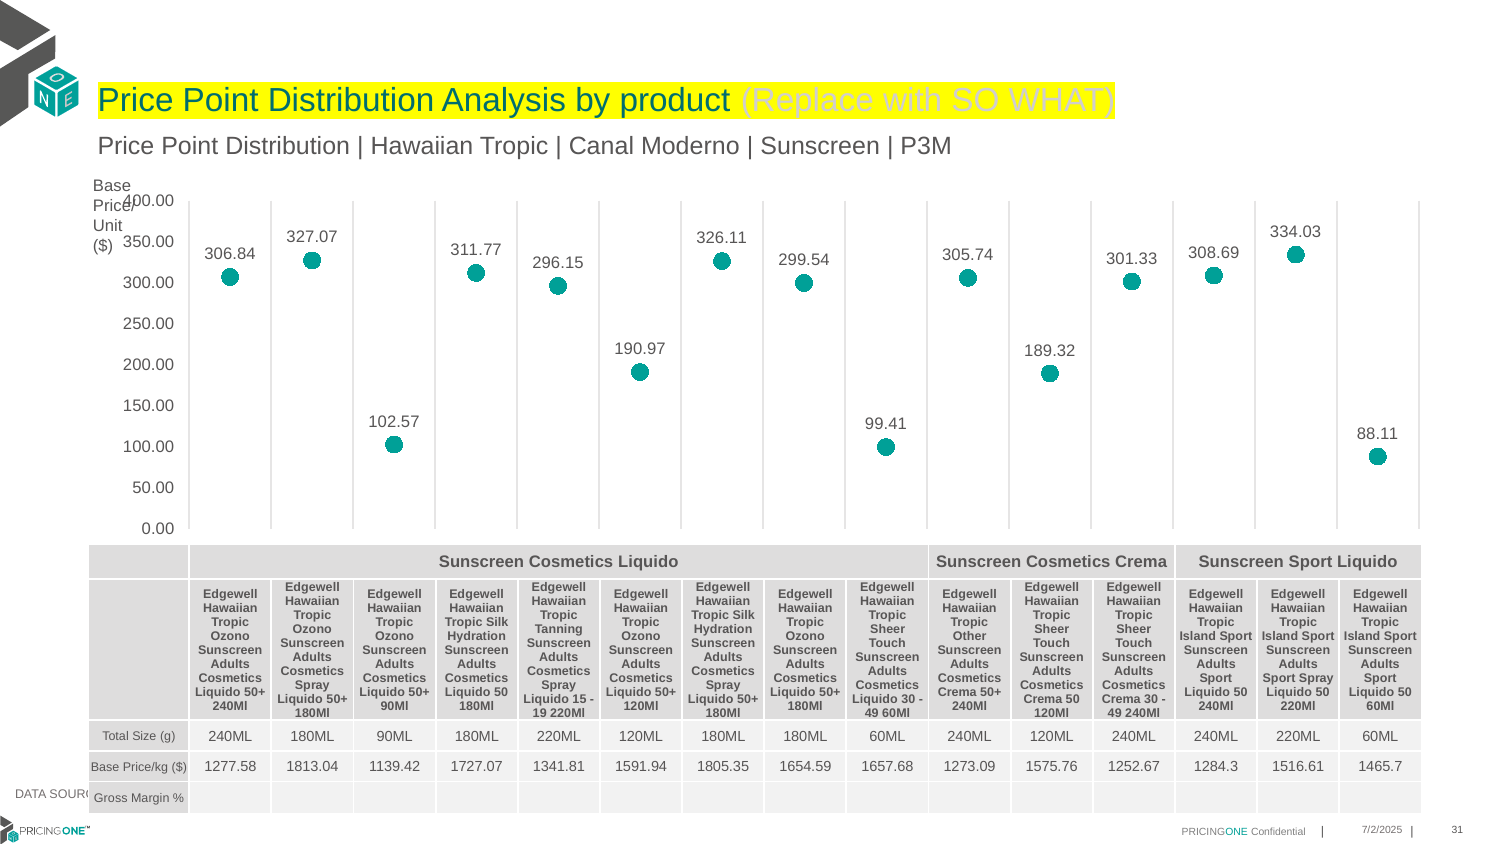

# Price Point Distribution Analysis by product (Replace with SO WHAT)
Price Point Distribution | Hawaiian Tropic | Canal Moderno | Sunscreen | P3M
Base Price/Unit ($)

### Chart

| Category | Base Price/Unit |
|---|---|
| Edgewell Hawaiian Tropic Ozono Sunscreen Adults Cosmetics Liquido 50+ 240Ml | 306.84 |
| Edgewell Hawaiian Tropic Ozono Sunscreen Adults Cosmetics Spray Liquido 50+ 180Ml | 327.07 |
| Edgewell Hawaiian Tropic Ozono Sunscreen Adults Cosmetics Liquido 50+ 90Ml | 102.57 |
| Edgewell Hawaiian Tropic Silk Hydration Sunscreen Adults Cosmetics Liquido 50 180Ml | 311.77 |
| Edgewell Hawaiian Tropic Tanning Sunscreen Adults Cosmetics Spray Liquido 15 - 19 220Ml | 296.15 |
| Edgewell Hawaiian Tropic Ozono Sunscreen Adults Cosmetics Liquido 50+ 120Ml | 190.97 |
| Edgewell Hawaiian Tropic Silk Hydration Sunscreen Adults Cosmetics Spray Liquido 50+ 180Ml | 326.11 |
| Edgewell Hawaiian Tropic Ozono Sunscreen Adults Cosmetics Liquido 50+ 180Ml | 299.54 |
| Edgewell Hawaiian Tropic Sheer Touch Sunscreen Adults Cosmetics Liquido 30 - 49 60Ml | 99.41 |
| Edgewell Hawaiian Tropic Other Sunscreen Adults Cosmetics Crema 50+ 240Ml | 305.74 |
| Edgewell Hawaiian Tropic Sheer Touch Sunscreen Adults Cosmetics Crema 50 120Ml | 189.32 |
| Edgewell Hawaiian Tropic Sheer Touch Sunscreen Adults Cosmetics Crema 30 - 49 240Ml | 301.33 |
| Edgewell Hawaiian Tropic Island Sport Sunscreen Adults Sport Liquido 50 240Ml | 308.69 |
| Edgewell Hawaiian Tropic Island Sport Sunscreen Adults Sport Spray Liquido 50 220Ml | 334.03 |
| Edgewell Hawaiian Tropic Island Sport Sunscreen Adults Sport Liquido 50 60Ml | 88.11 |
|  | Sunscreen Cosmetics Liquido | Sunscreen Cosmetics Liquido | Sunscreen Cosmetics Liquido | Sunscreen Cosmetics Liquido | Sunscreen Cosmetics Liquido | Sunscreen Cosmetics Liquido | Sunscreen Cosmetics Liquido | Sunscreen Cosmetics Liquido | Sunscreen Cosmetics Liquido | Sunscreen Cosmetics Crema | Sunscreen Cosmetics Crema | Sunscreen Cosmetics Crema | Sunscreen Sport Liquido | Sunscreen Sport Liquido | Sunscreen Sport Liquido |
| --- | --- | --- | --- | --- | --- | --- | --- | --- | --- | --- | --- | --- | --- | --- | --- |
|  | Edgewell Hawaiian Tropic Ozono Sunscreen Adults Cosmetics Liquido 50+ 240Ml | Edgewell Hawaiian Tropic Ozono Sunscreen Adults Cosmetics Spray Liquido 50+ 180Ml | Edgewell Hawaiian Tropic Ozono Sunscreen Adults Cosmetics Liquido 50+ 90Ml | Edgewell Hawaiian Tropic Silk Hydration Sunscreen Adults Cosmetics Liquido 50 180Ml | Edgewell Hawaiian Tropic Tanning Sunscreen Adults Cosmetics Spray Liquido 15 - 19 220Ml | Edgewell Hawaiian Tropic Ozono Sunscreen Adults Cosmetics Liquido 50+ 120Ml | Edgewell Hawaiian Tropic Silk Hydration Sunscreen Adults Cosmetics Spray Liquido 50+ 180Ml | Edgewell Hawaiian Tropic Ozono Sunscreen Adults Cosmetics Liquido 50+ 180Ml | Edgewell Hawaiian Tropic Sheer Touch Sunscreen Adults Cosmetics Liquido 30 - 49 60Ml | Edgewell Hawaiian Tropic Other Sunscreen Adults Cosmetics Crema 50+ 240Ml | Edgewell Hawaiian Tropic Sheer Touch Sunscreen Adults Cosmetics Crema 50 120Ml | Edgewell Hawaiian Tropic Sheer Touch Sunscreen Adults Cosmetics Crema 30 - 49 240Ml | Edgewell Hawaiian Tropic Island Sport Sunscreen Adults Sport Liquido 50 240Ml | Edgewell Hawaiian Tropic Island Sport Sunscreen Adults Sport Spray Liquido 50 220Ml | Edgewell Hawaiian Tropic Island Sport Sunscreen Adults Sport Liquido 50 60Ml |
| Total Size (g) | 240ML | 180ML | 90ML | 180ML | 220ML | 120ML | 180ML | 180ML | 60ML | 240ML | 120ML | 240ML | 240ML | 220ML | 60ML |
| Base Price/kg ($) | 1277.58 | 1813.04 | 1139.42 | 1727.07 | 1341.81 | 1591.94 | 1805.35 | 1654.59 | 1657.68 | 1273.09 | 1575.76 | 1252.67 | 1284.3 | 1516.61 | 1465.7 |
| Gross Margin % |  |  |  |  |  |  |  |  |  |  |  |  |  |  |  |
DATA SOURCE: Trade Panel/Retailer Data | April  2025
7/2/2025
31